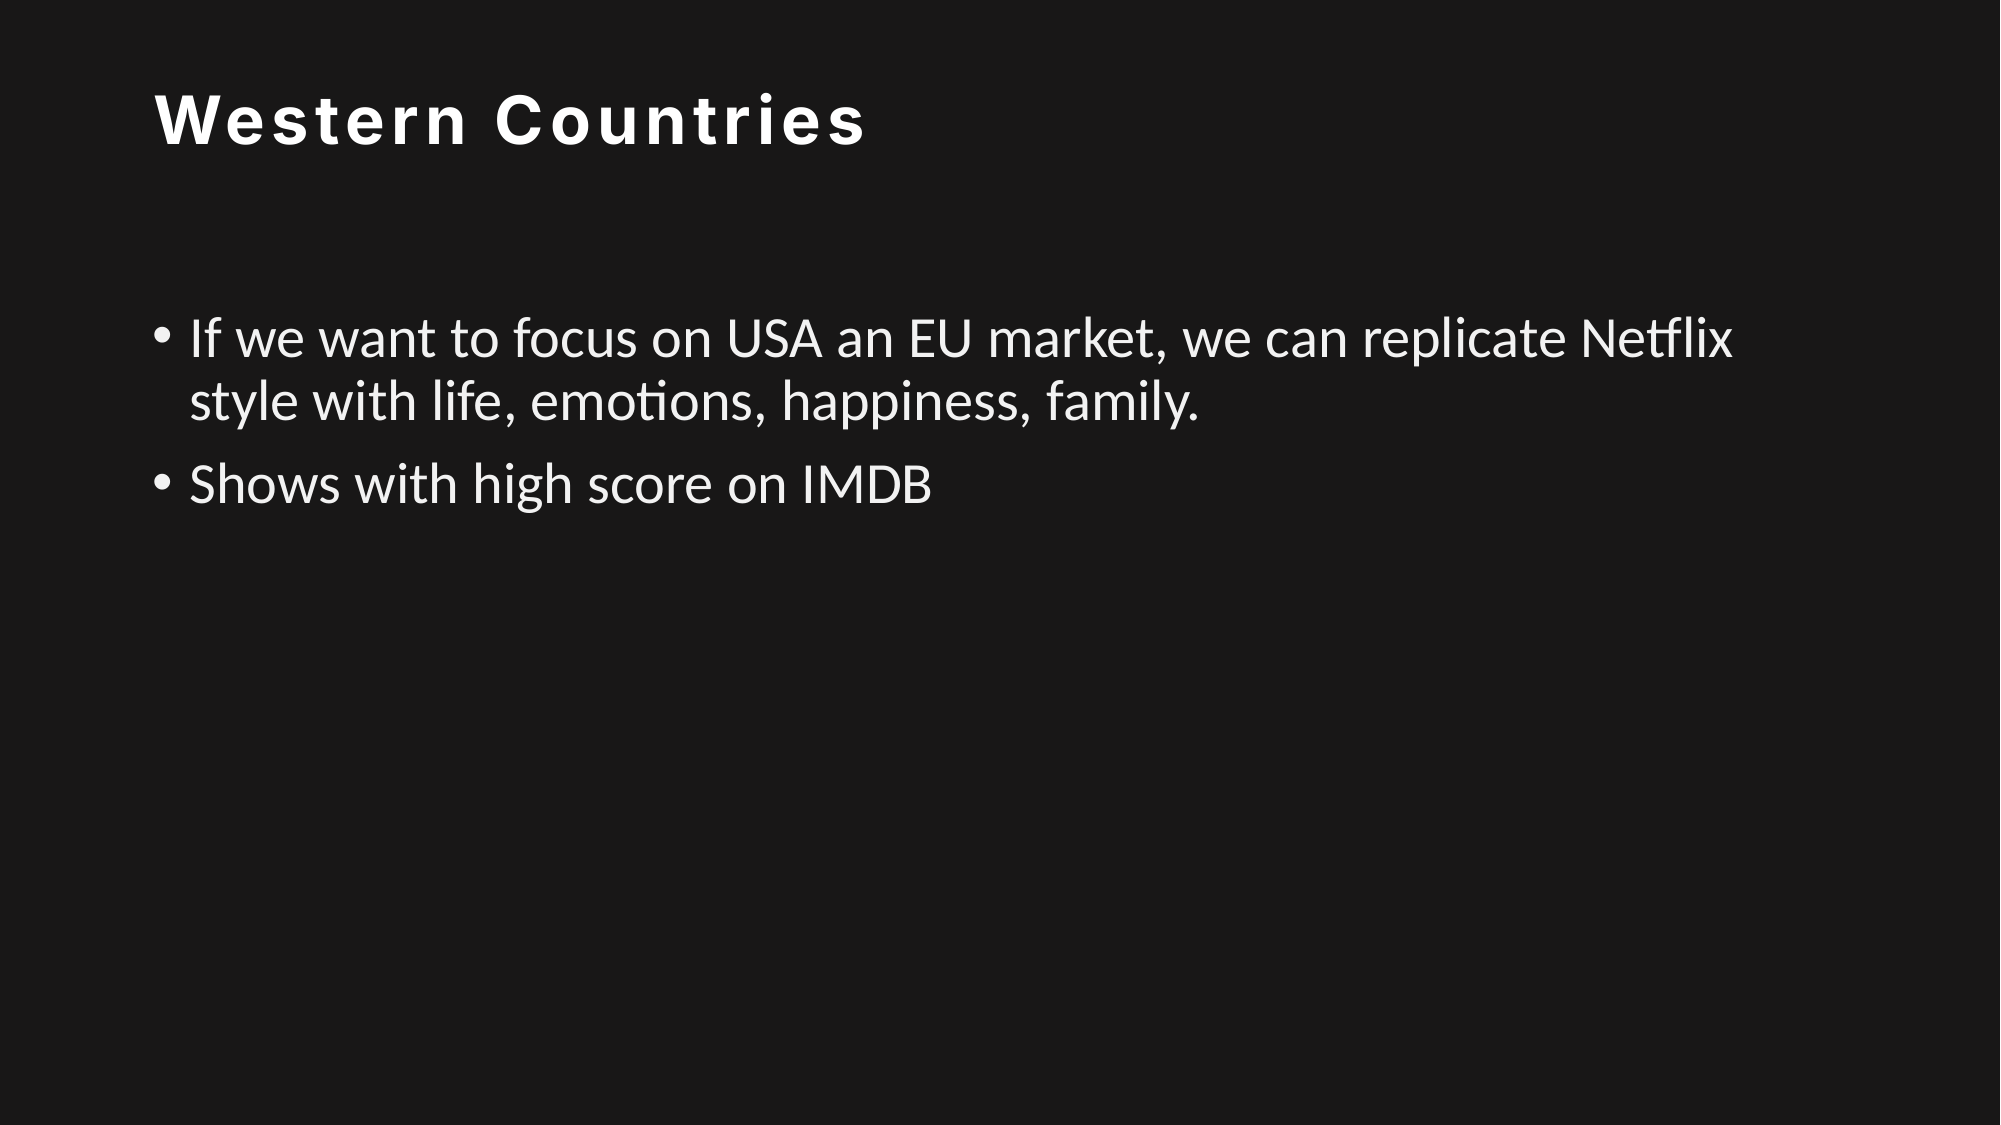

Western Countries
If we want to focus on USA an EU market, we can replicate Netflix style with life, emotions, happiness, family.
Shows with high score on IMDB